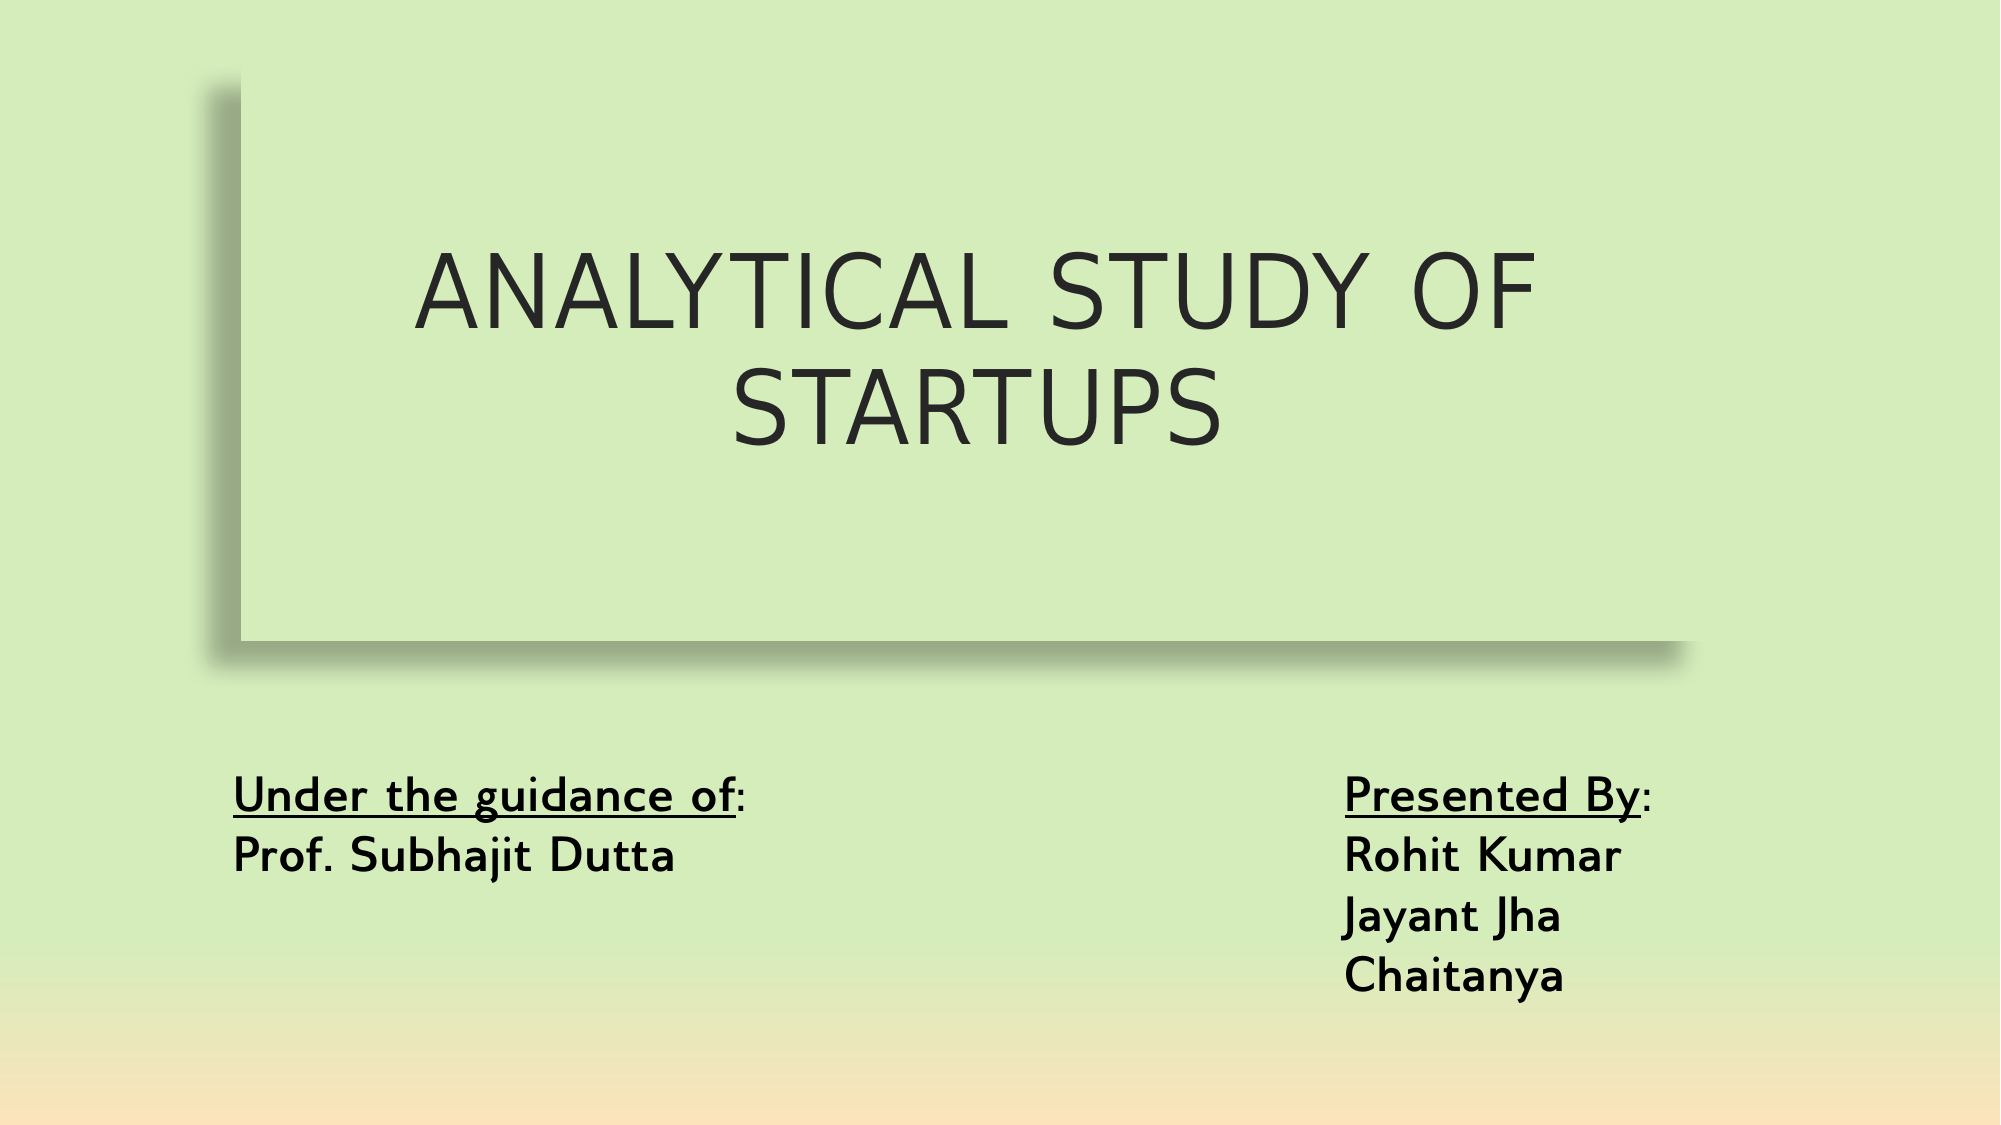

# Analytical study oF startups
Presented By:
Rohit Kumar
Jayant Jha
Chaitanya
Under the guidance of:
Prof. Subhajit Dutta